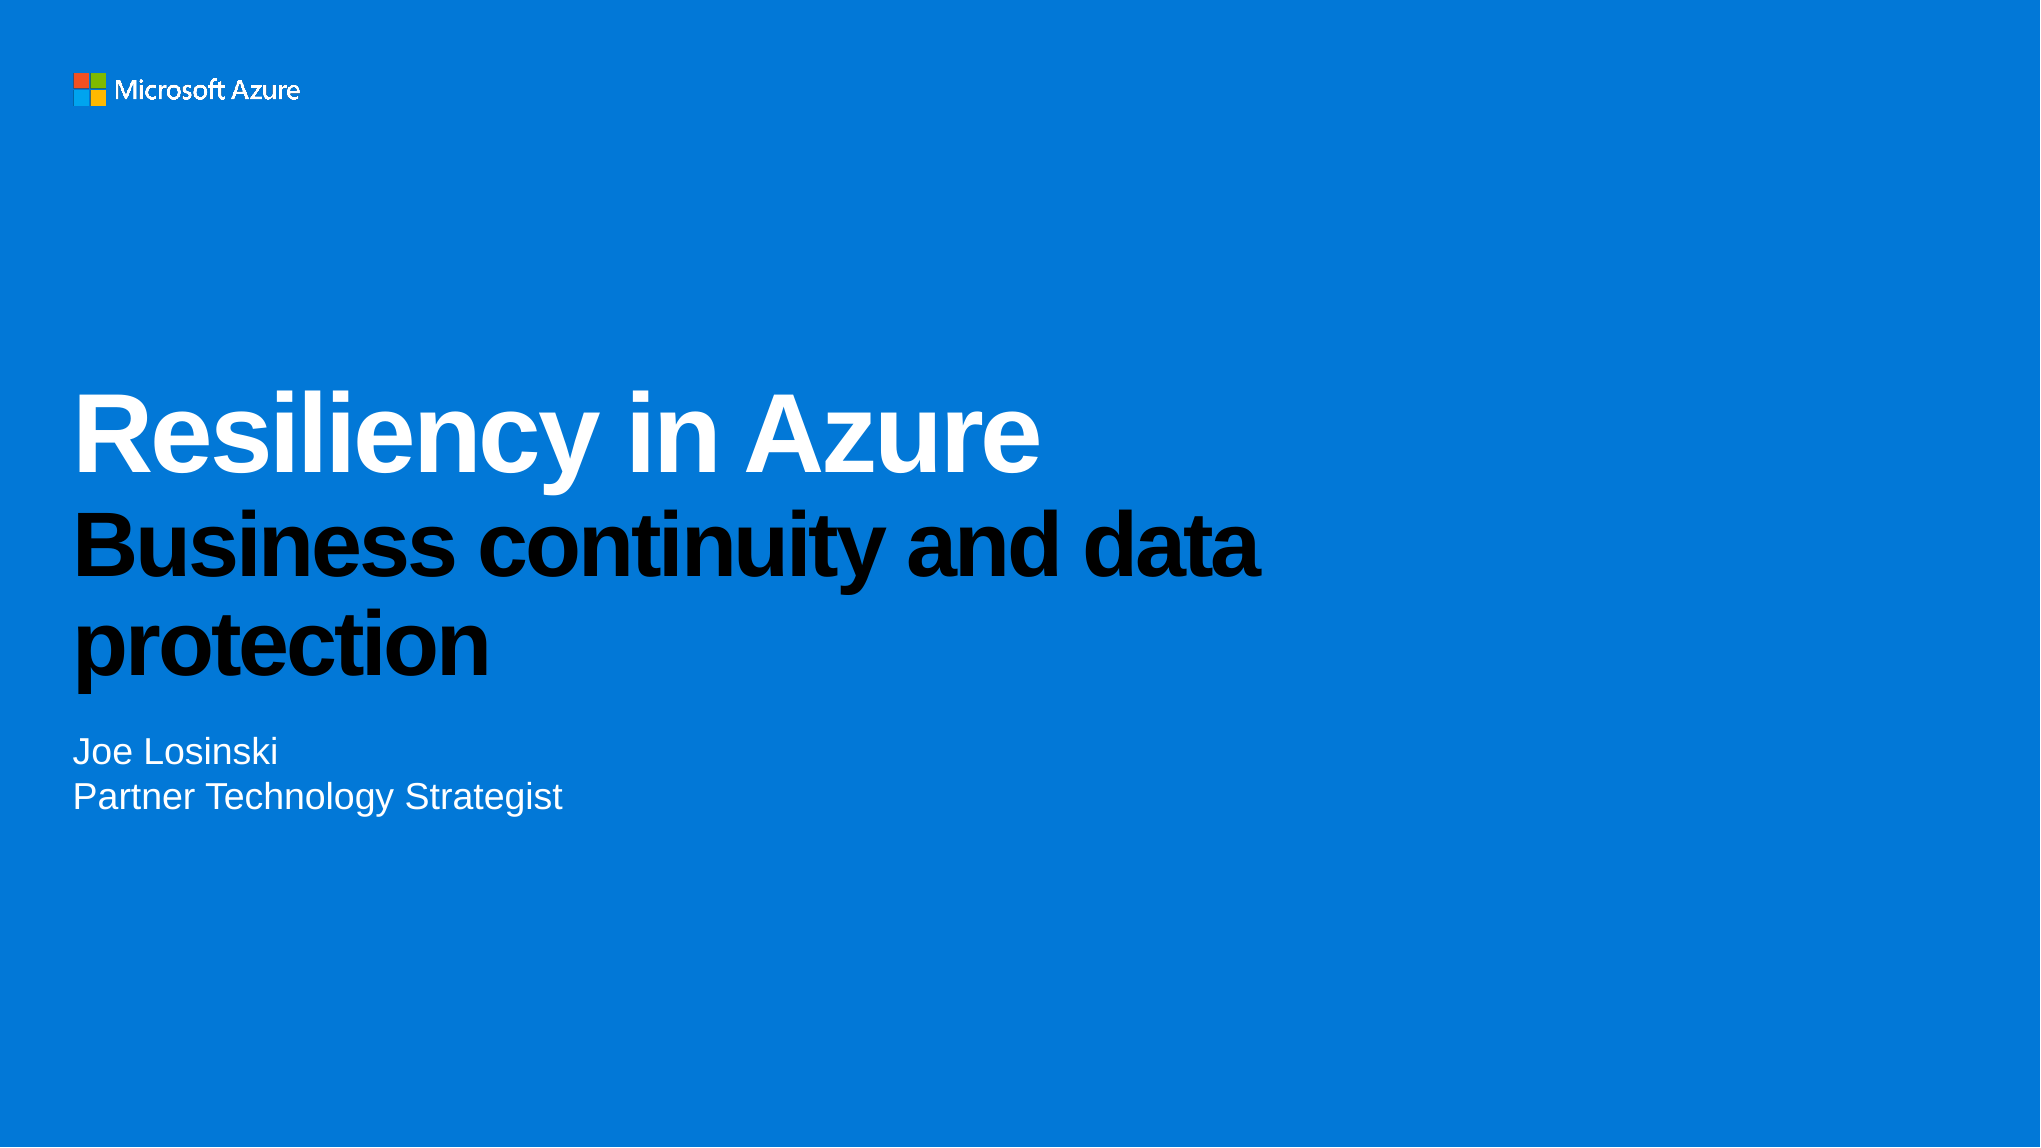

# Resiliency in Azure Business continuity and data protection
Joe Losinski
Partner Technology Strategist